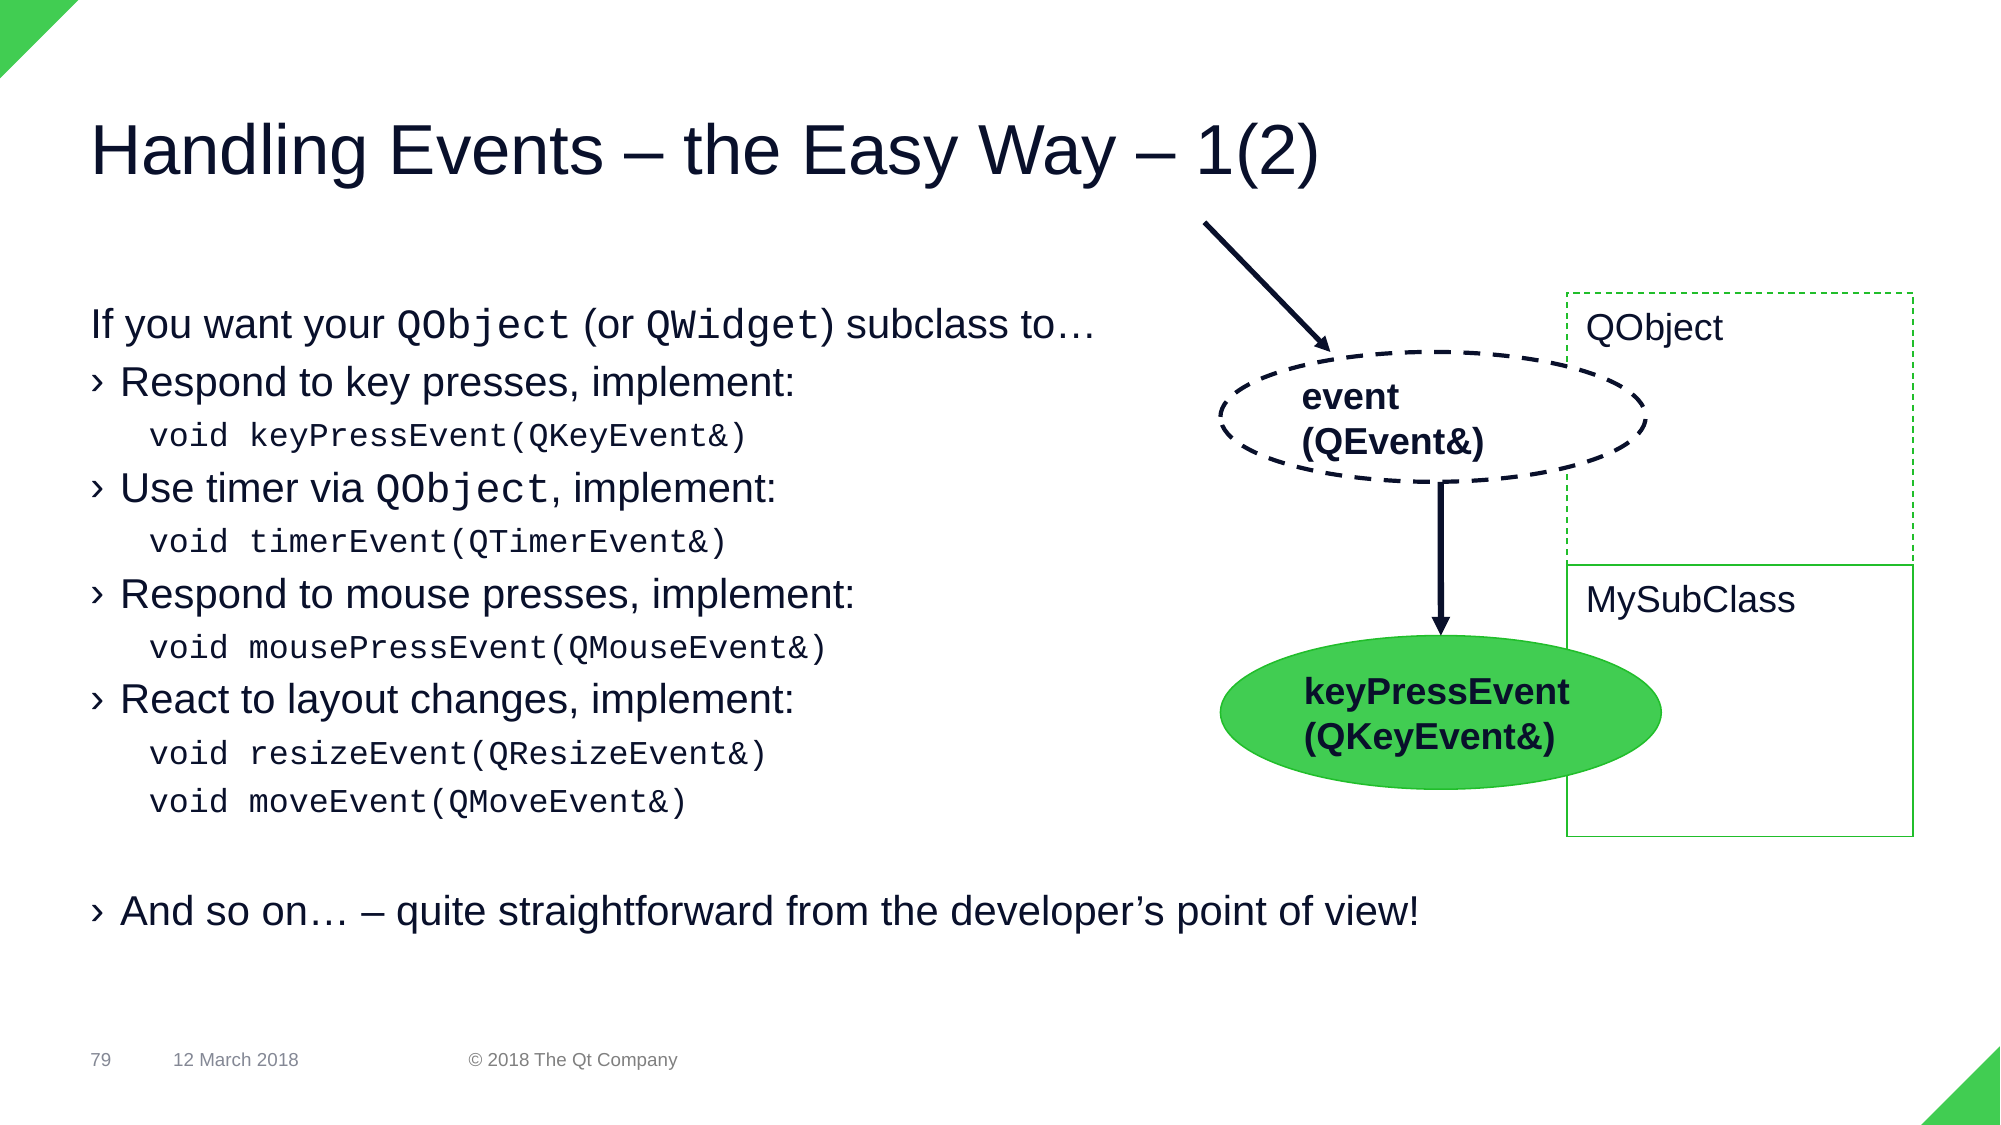

# Handling Events – the Easy Way – 1(2)

QObject
If you want your QObject (or QWidget) subclass to…
Respond to key presses, implement:
void keyPressEvent(QKeyEvent&)
Use timer via QObject, implement:
void timerEvent(QTimerEvent&)
Respond to mouse presses, implement:
void mousePressEvent(QMouseEvent&)
React to layout changes, implement:
void resizeEvent(QResizeEvent&)
void moveEvent(QMoveEvent&)

And so on… – quite straightforward from the developer’s point of view!

event
(QEvent&)

MySubClass
keyPressEvent
(QKeyEvent&)
79
12 March 2018
© 2018 The Qt Company